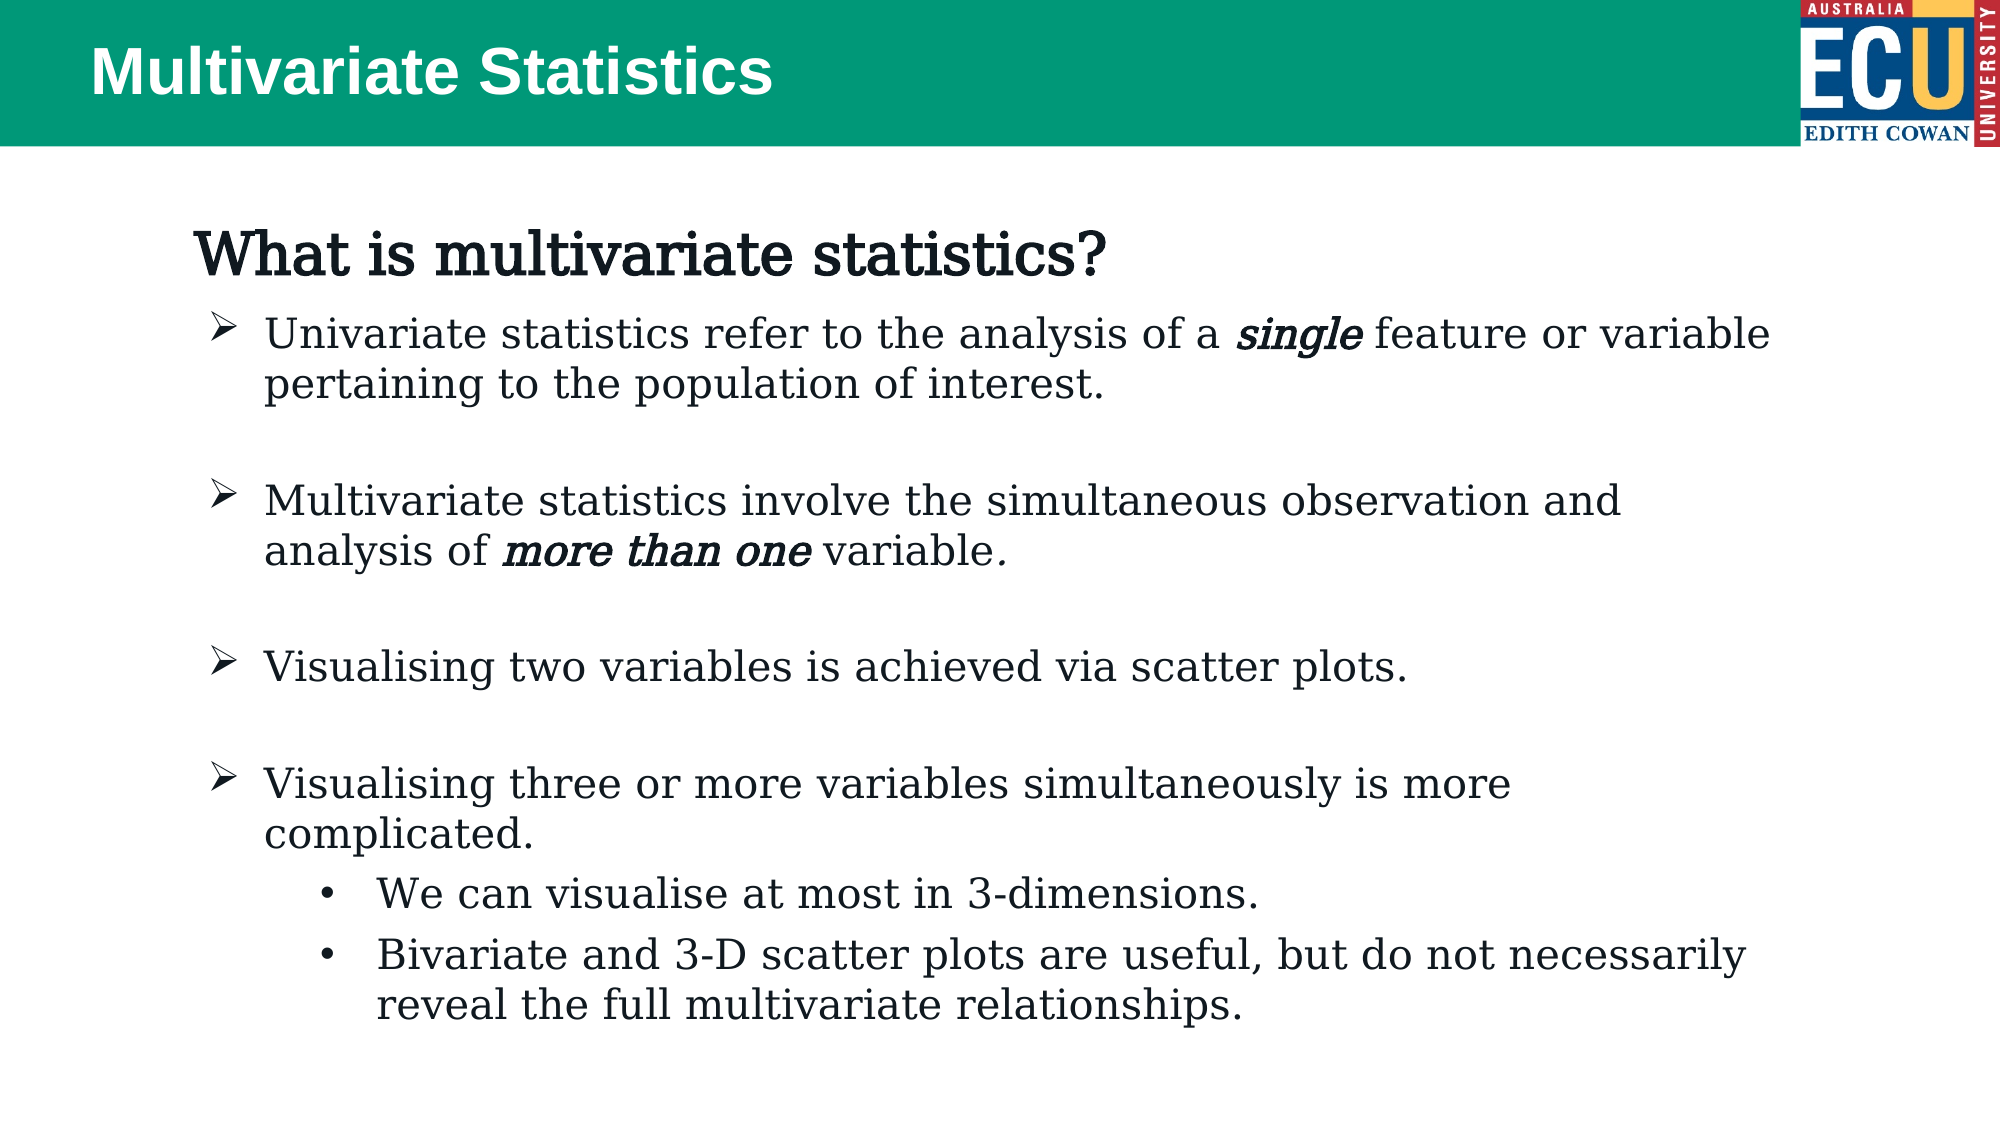

# Multivariate Statistics
What is multivariate statistics?
Univariate statistics refer to the analysis of a single feature or variable pertaining to the population of interest.

Multivariate statistics involve the simultaneous observation and analysis of more than one variable.

Visualising two variables is achieved via scatter plots.

Visualising three or more variables simultaneously is more complicated.
We can visualise at most in 3-dimensions.
Bivariate and 3-D scatter plots are useful, but do not necessarily reveal the full multivariate relationships.